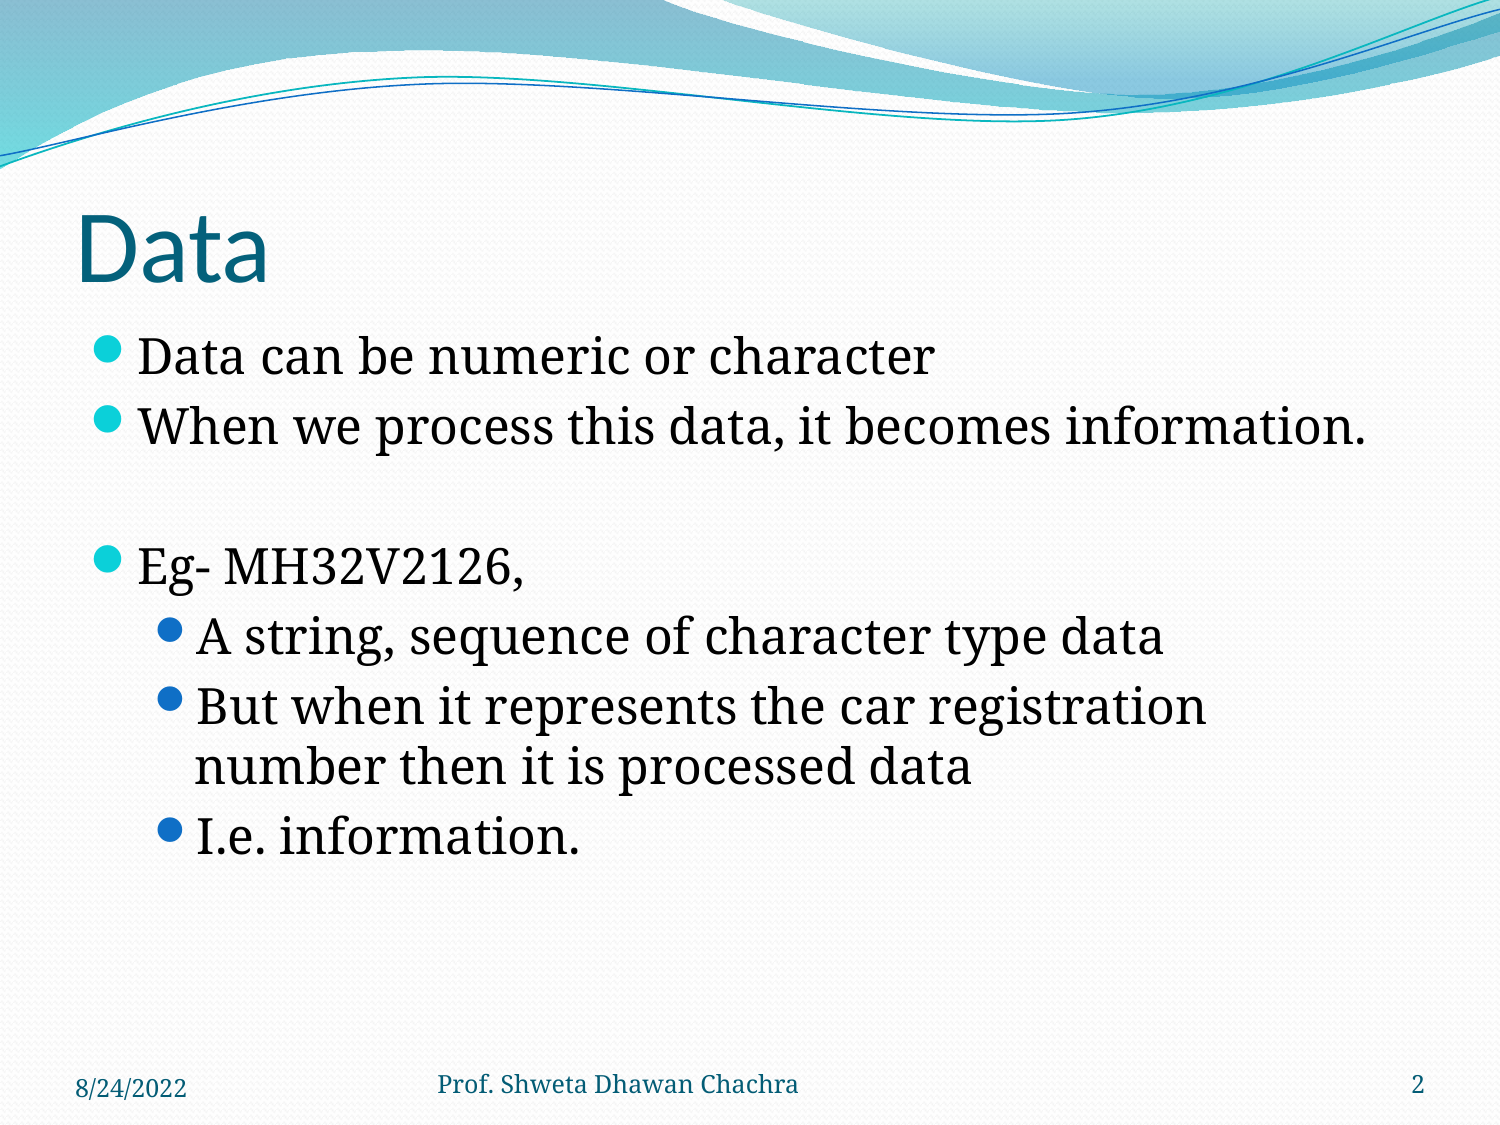

# Data
Data can be numeric or character
When we process this data, it becomes information.

Eg- MH32V2126,
A string, sequence of character type data
But when it represents the car registration number then it is processed data
I.e. information.
8/24/2022
Prof. Shweta Dhawan Chachra
2